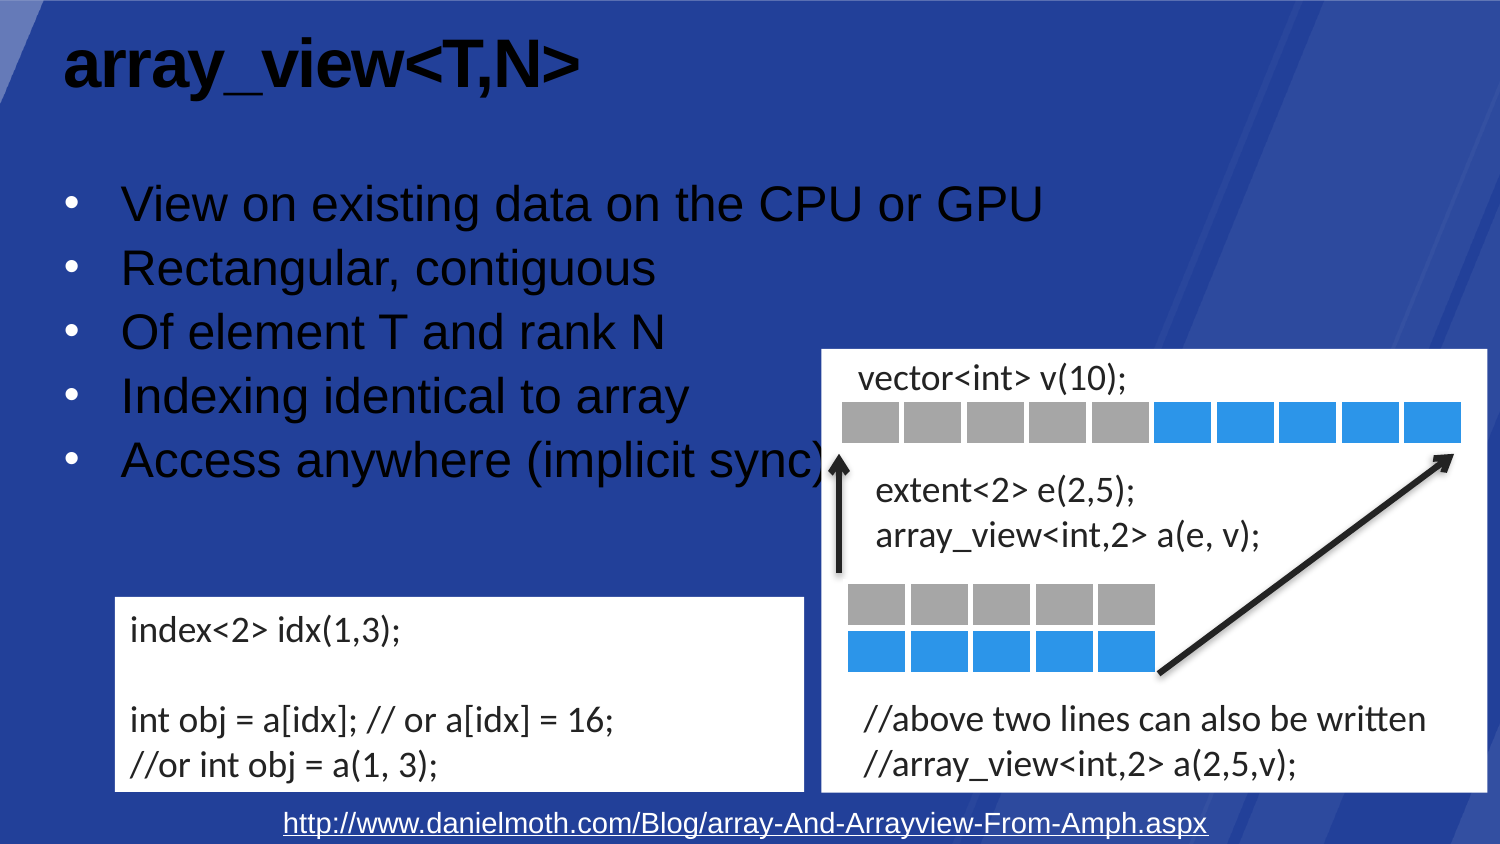

# array_view<T,N>
View on existing data on the CPU or GPU
Rectangular, contiguous
Of element T and rank N
Indexing identical to array
Access anywhere (implicit sync)
vector<int> v(10);

|  |  |  |  |  |  |  |  |  |  |
| --- | --- | --- | --- | --- | --- | --- | --- | --- | --- |
   extent<2> e(2,5);
   array_view<int,2> a(e, v);
|  |  |  |  |  |
| --- | --- | --- | --- | --- |
|  |  |  |  |  |
index<2> idx(1,3);

int obj = a[idx]; // or a[idx] = 16;
//or int obj = a(1, 3);
//above two lines can also be written
//array_view<int,2> a(2,5,v);
http://www.danielmoth.com/Blog/array-And-Arrayview-From-Amph.aspx